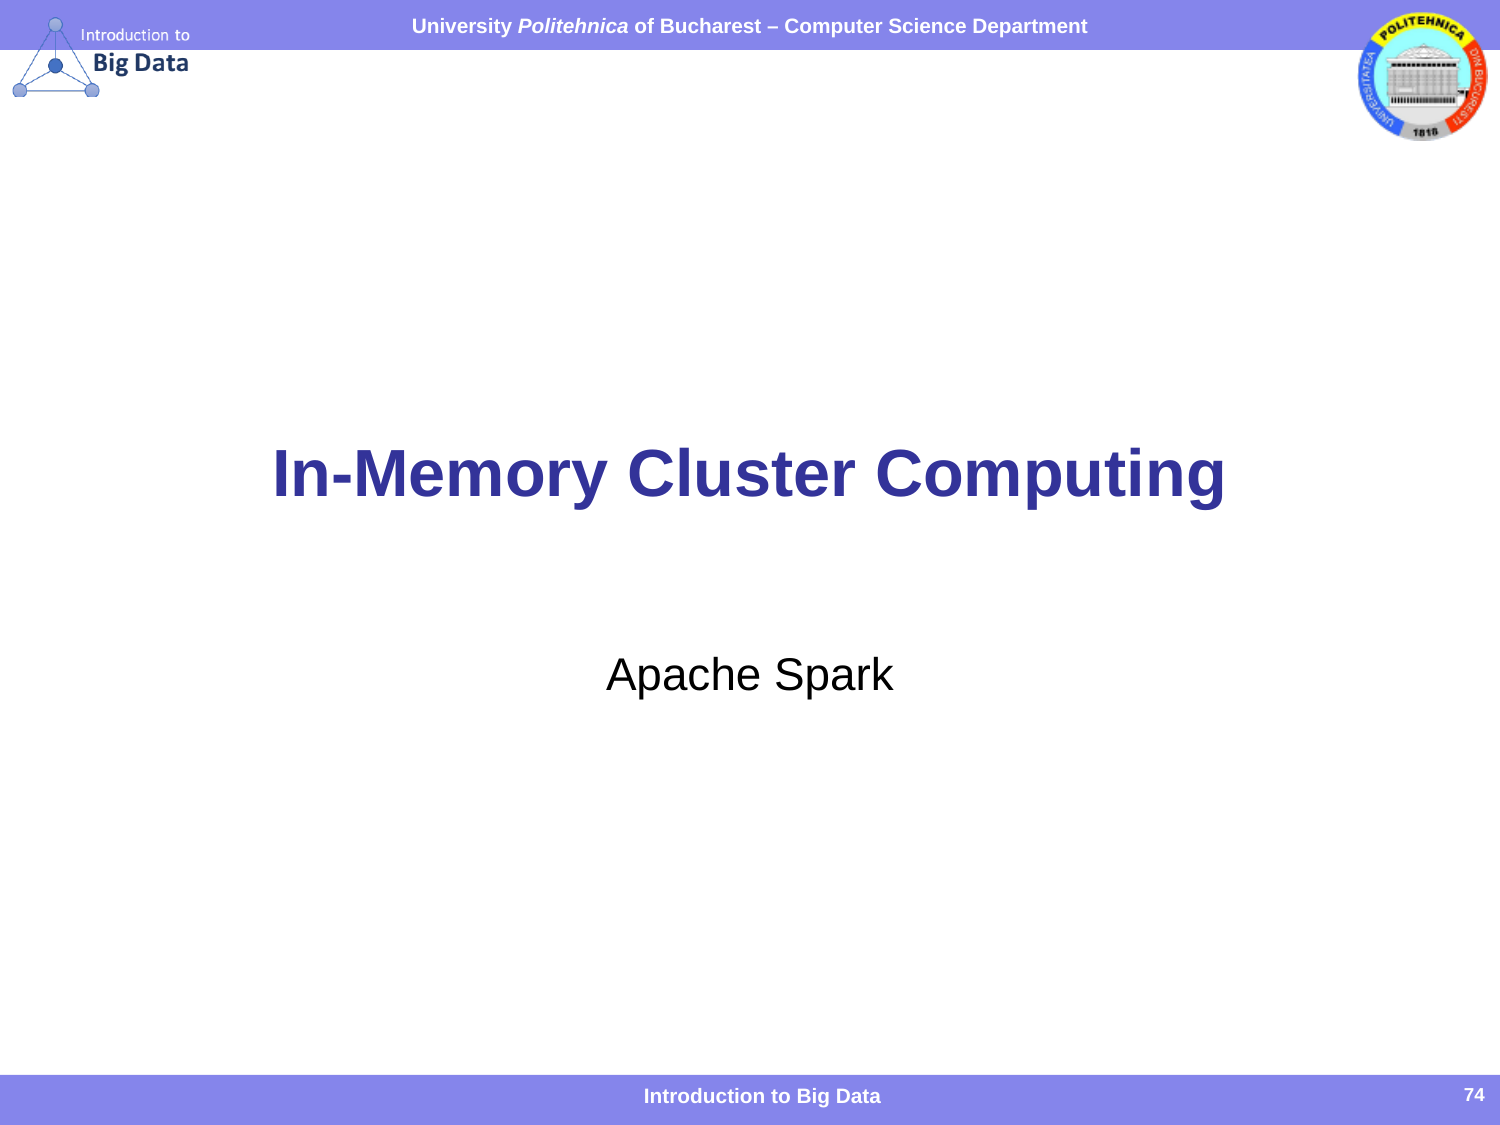

# In-Memory Cluster Computing
Apache Spark
Introduction to Big Data
74